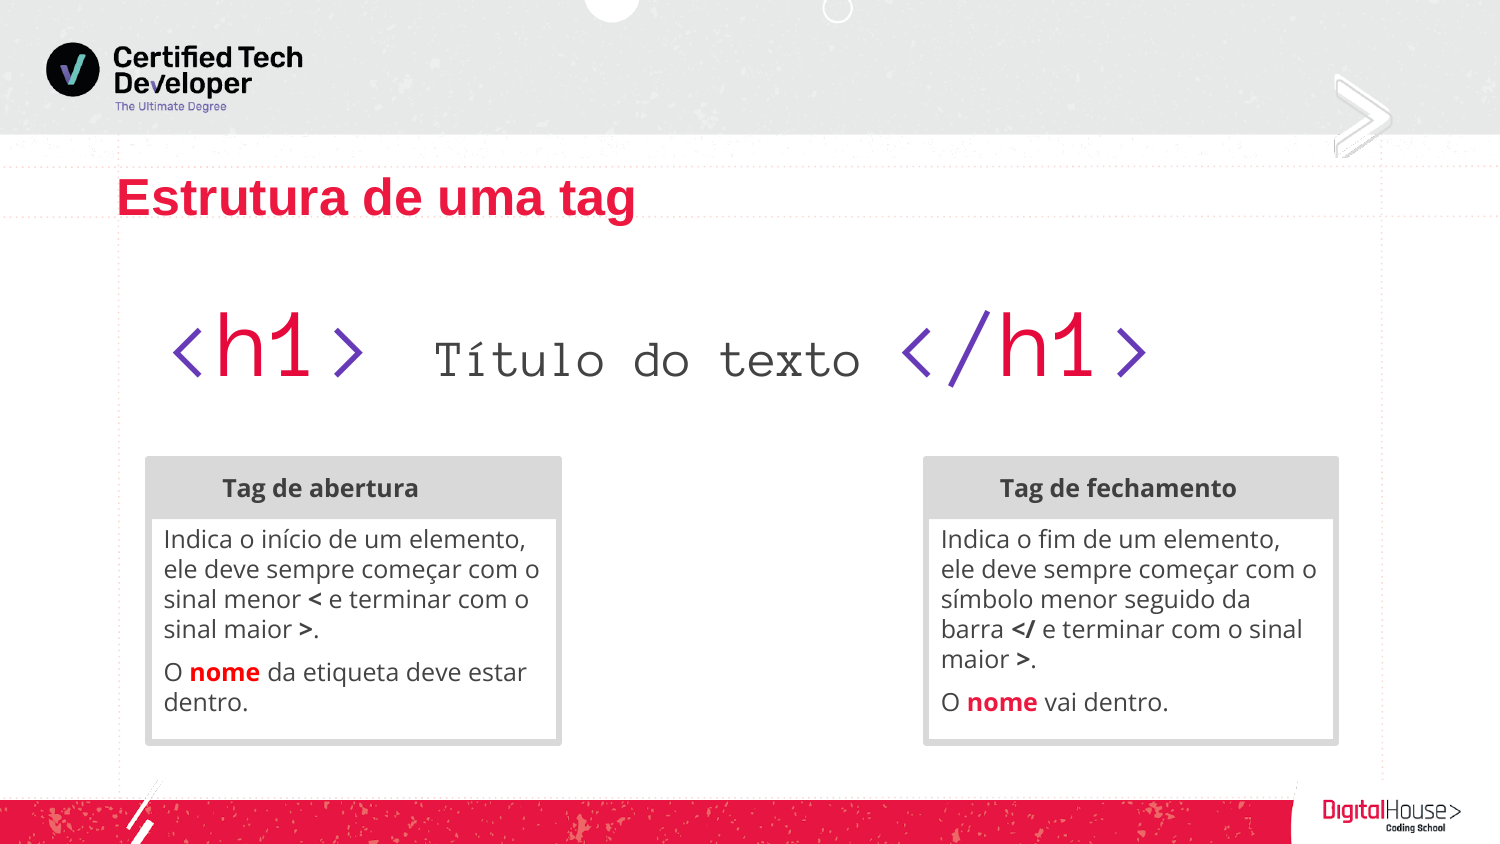

Estrutura de uma tag
<h1> Título do texto </h1>
Indica o início de um elemento, ele deve sempre começar com o sinal menor < e terminar com o sinal maior >.
O nome da etiqueta deve estar dentro.

Tag de abertura

Indica o fim de um elemento, ele deve sempre começar com o símbolo menor seguido da barra </ e terminar com o sinal maior >.
O nome vai dentro.
Tag de fechamento